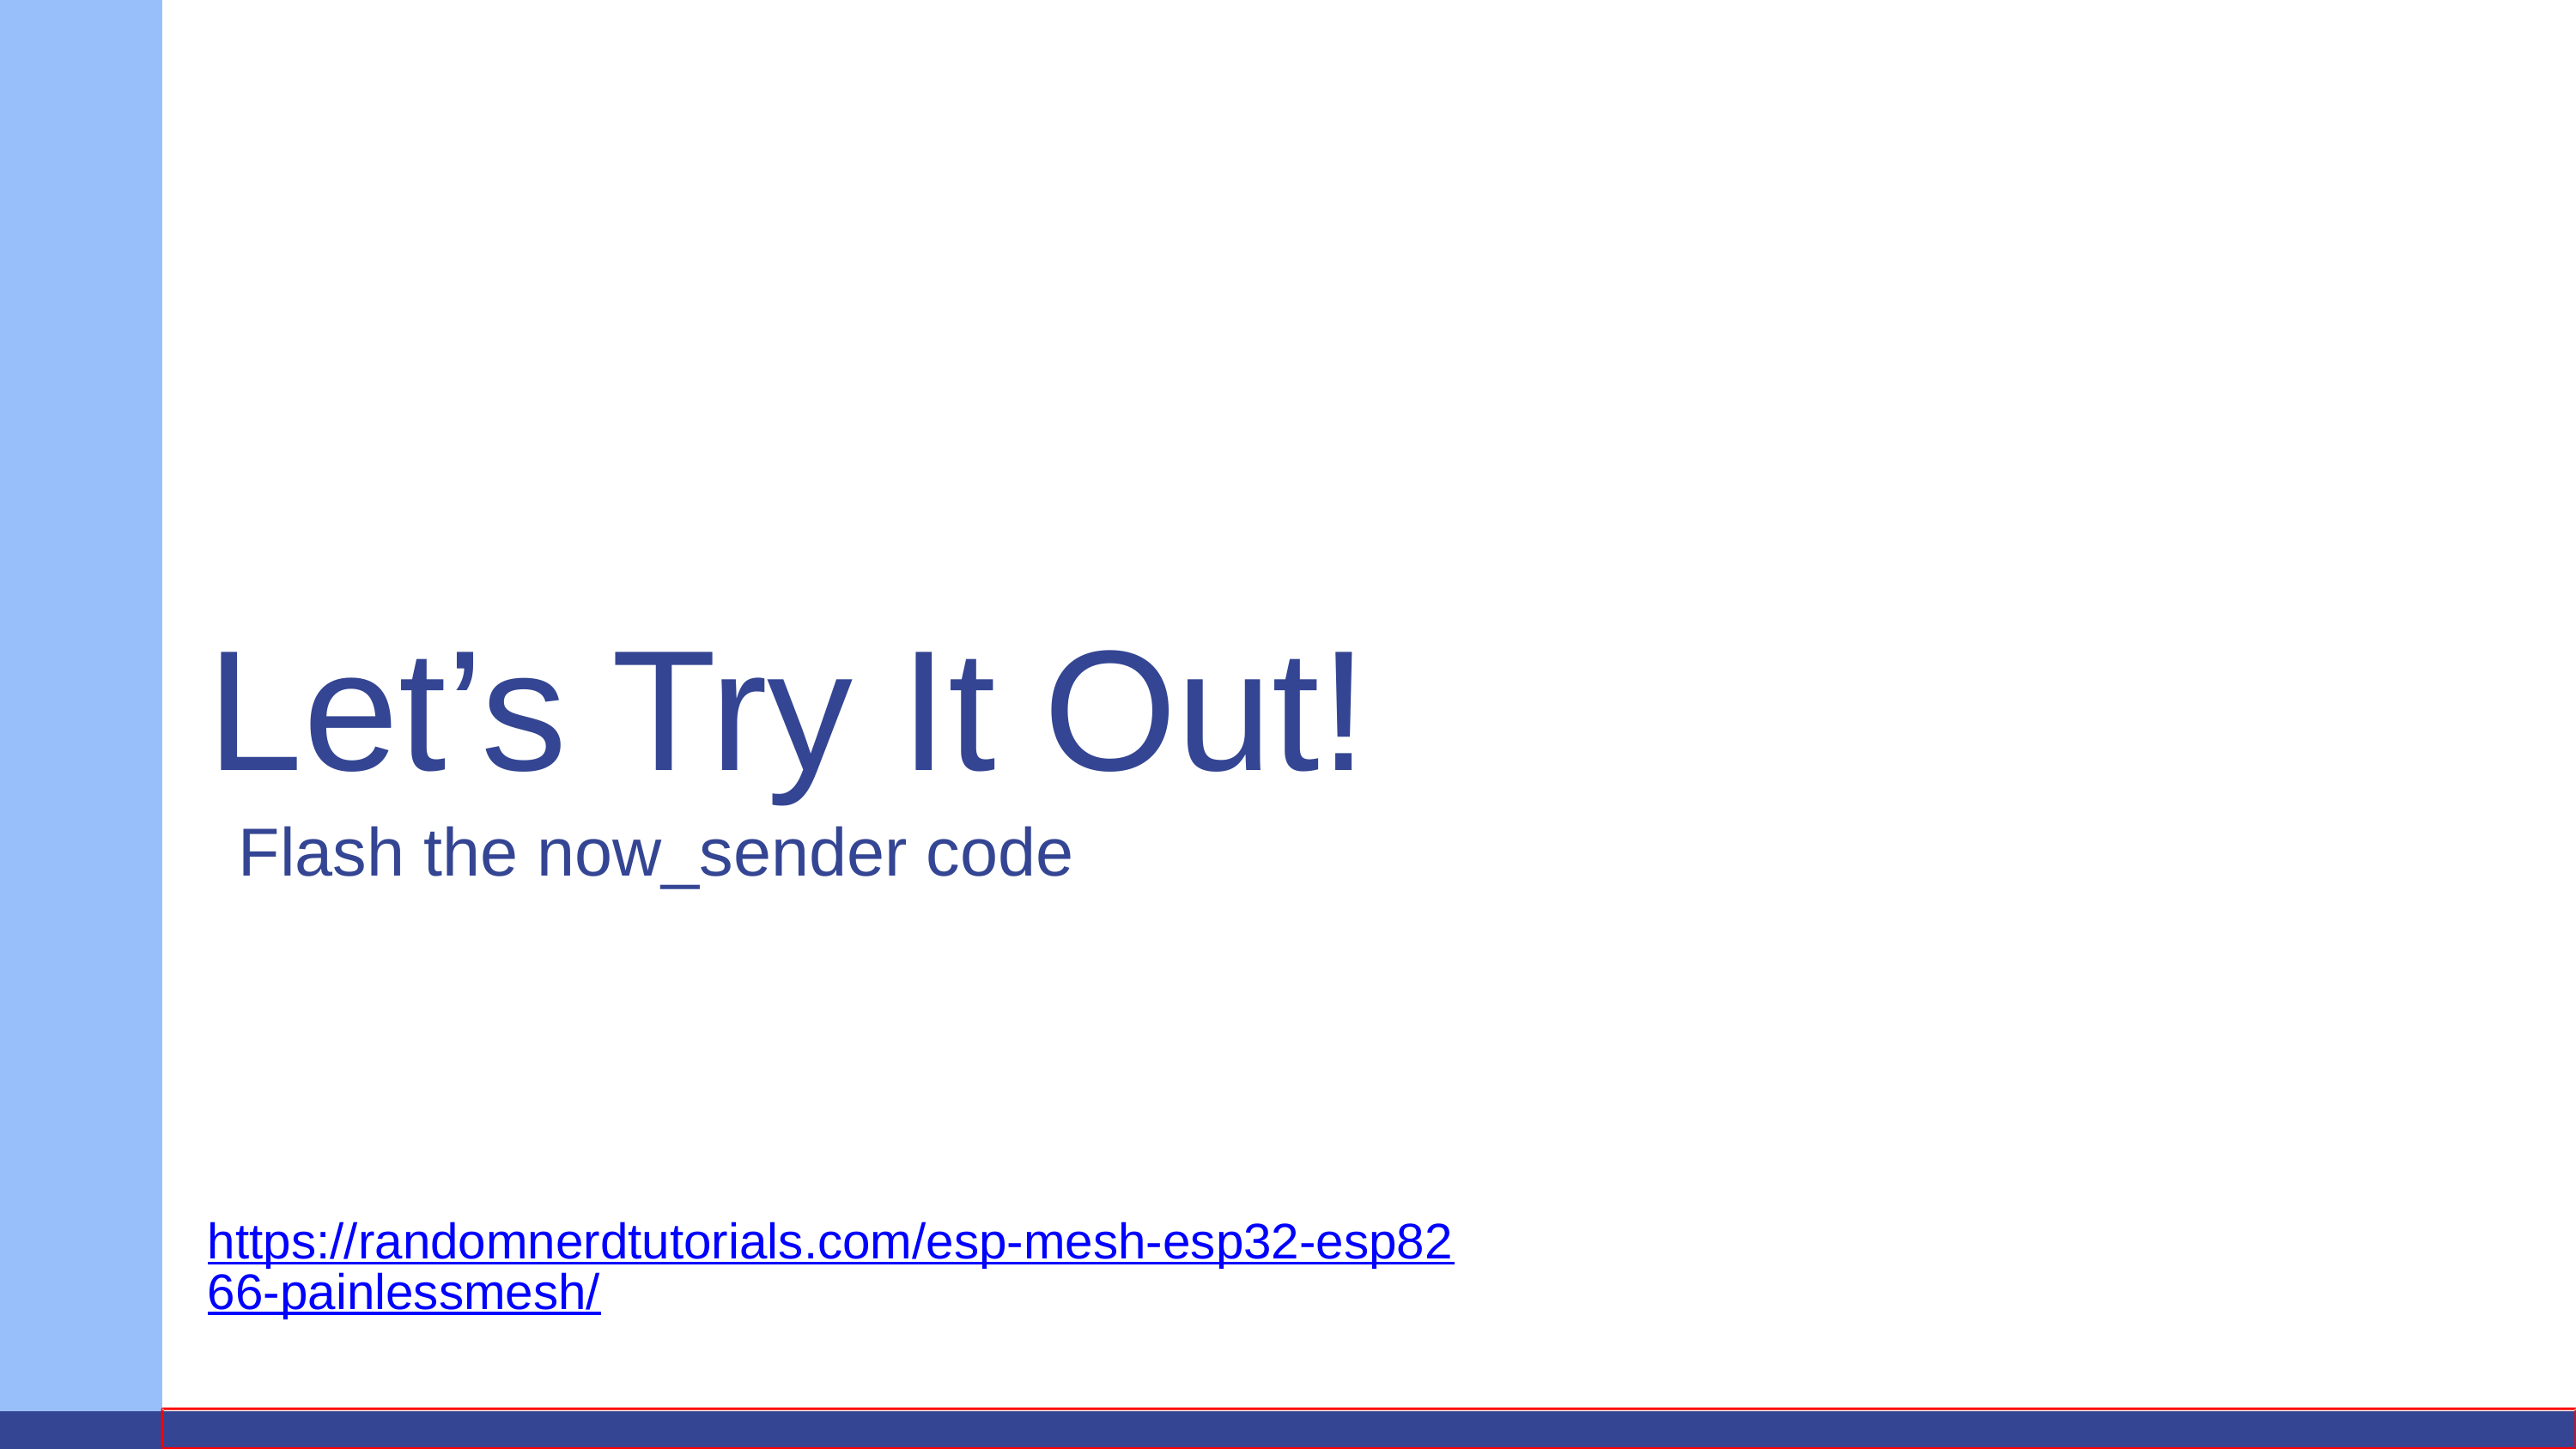

Let’s Try It Out!

Flash the now_sender code
https://randomnerdtutorials.com/esp-mesh-esp32-esp8266-painlessmesh/